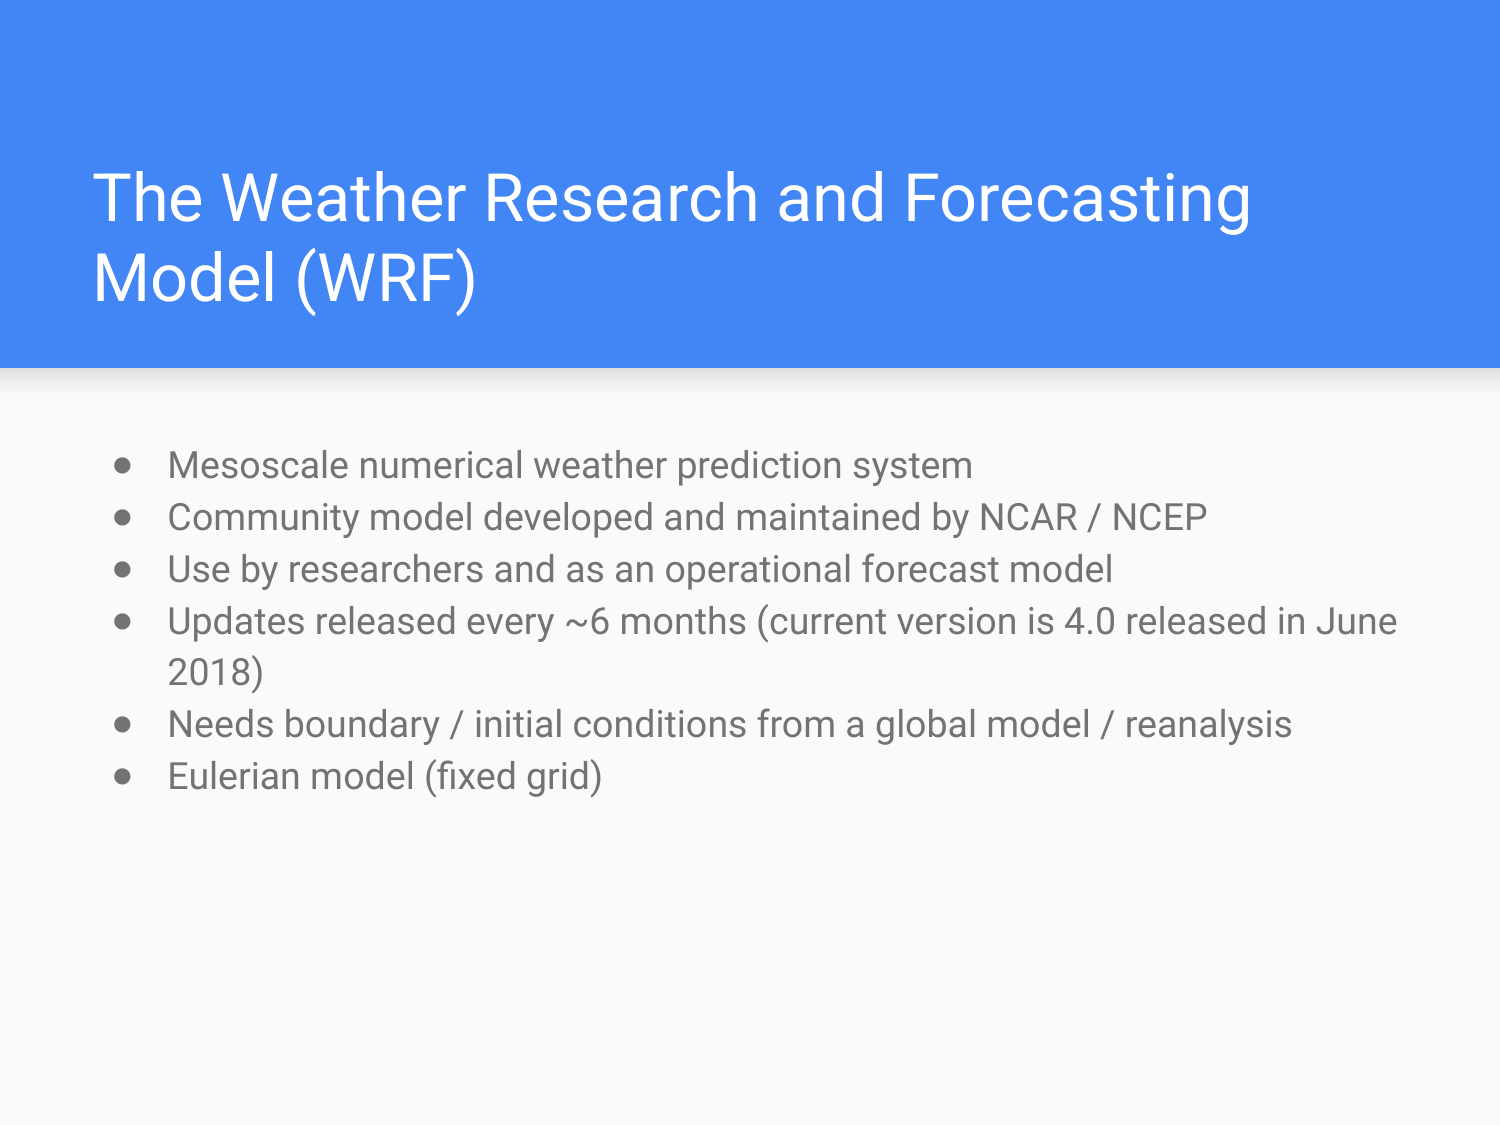

# The Weather Research and Forecasting Model (WRF)
Mesoscale numerical weather prediction system
Community model developed and maintained by NCAR / NCEP
Use by researchers and as an operational forecast model
Updates released every ~6 months (current version is 4.0 released in June 2018)
Needs boundary / initial conditions from a global model / reanalysis
Eulerian model (fixed grid)